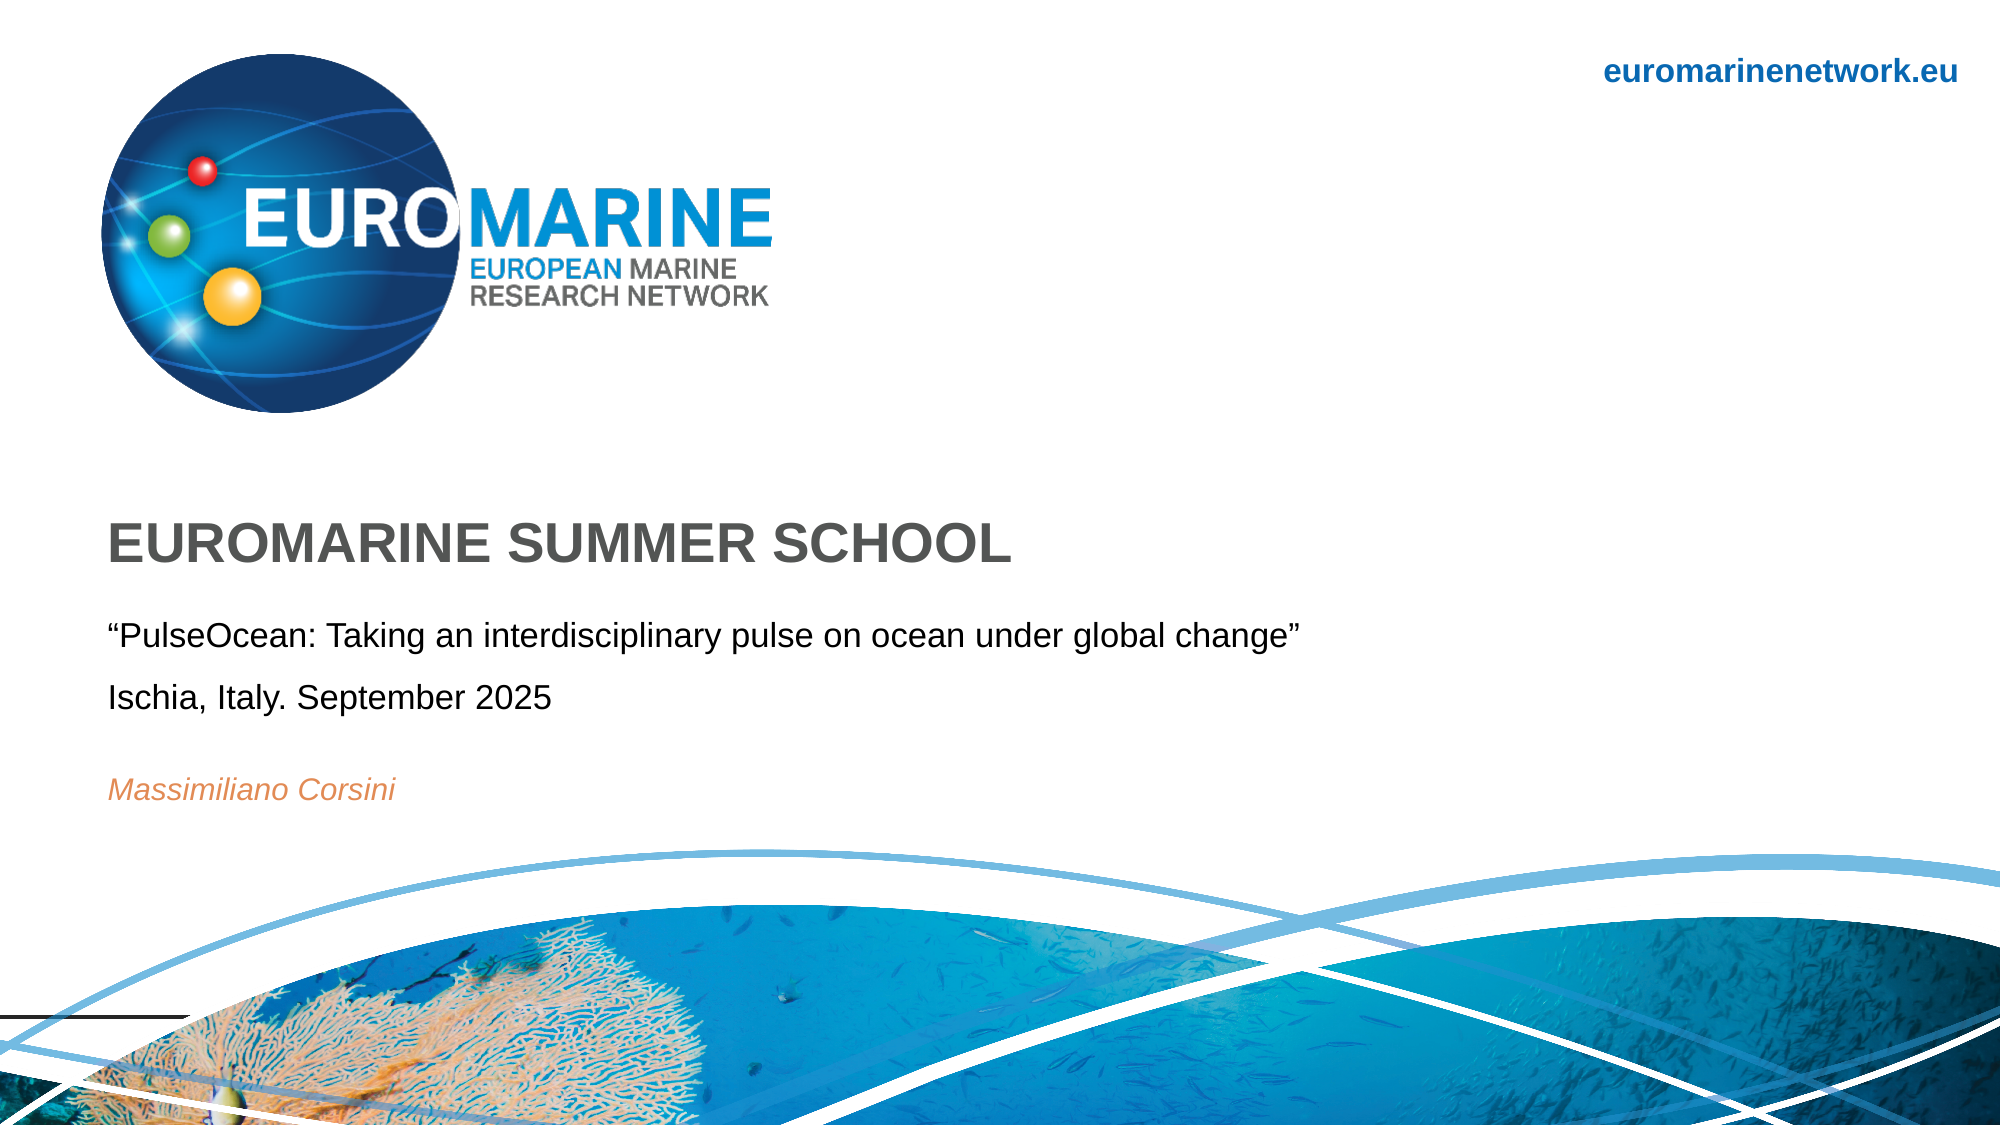

EUROMARINE SUMMER SCHOOL
“PulseOcean: Taking an interdisciplinary pulse on ocean under global change”
Ischia, Italy. September 2025
Massimiliano Corsini